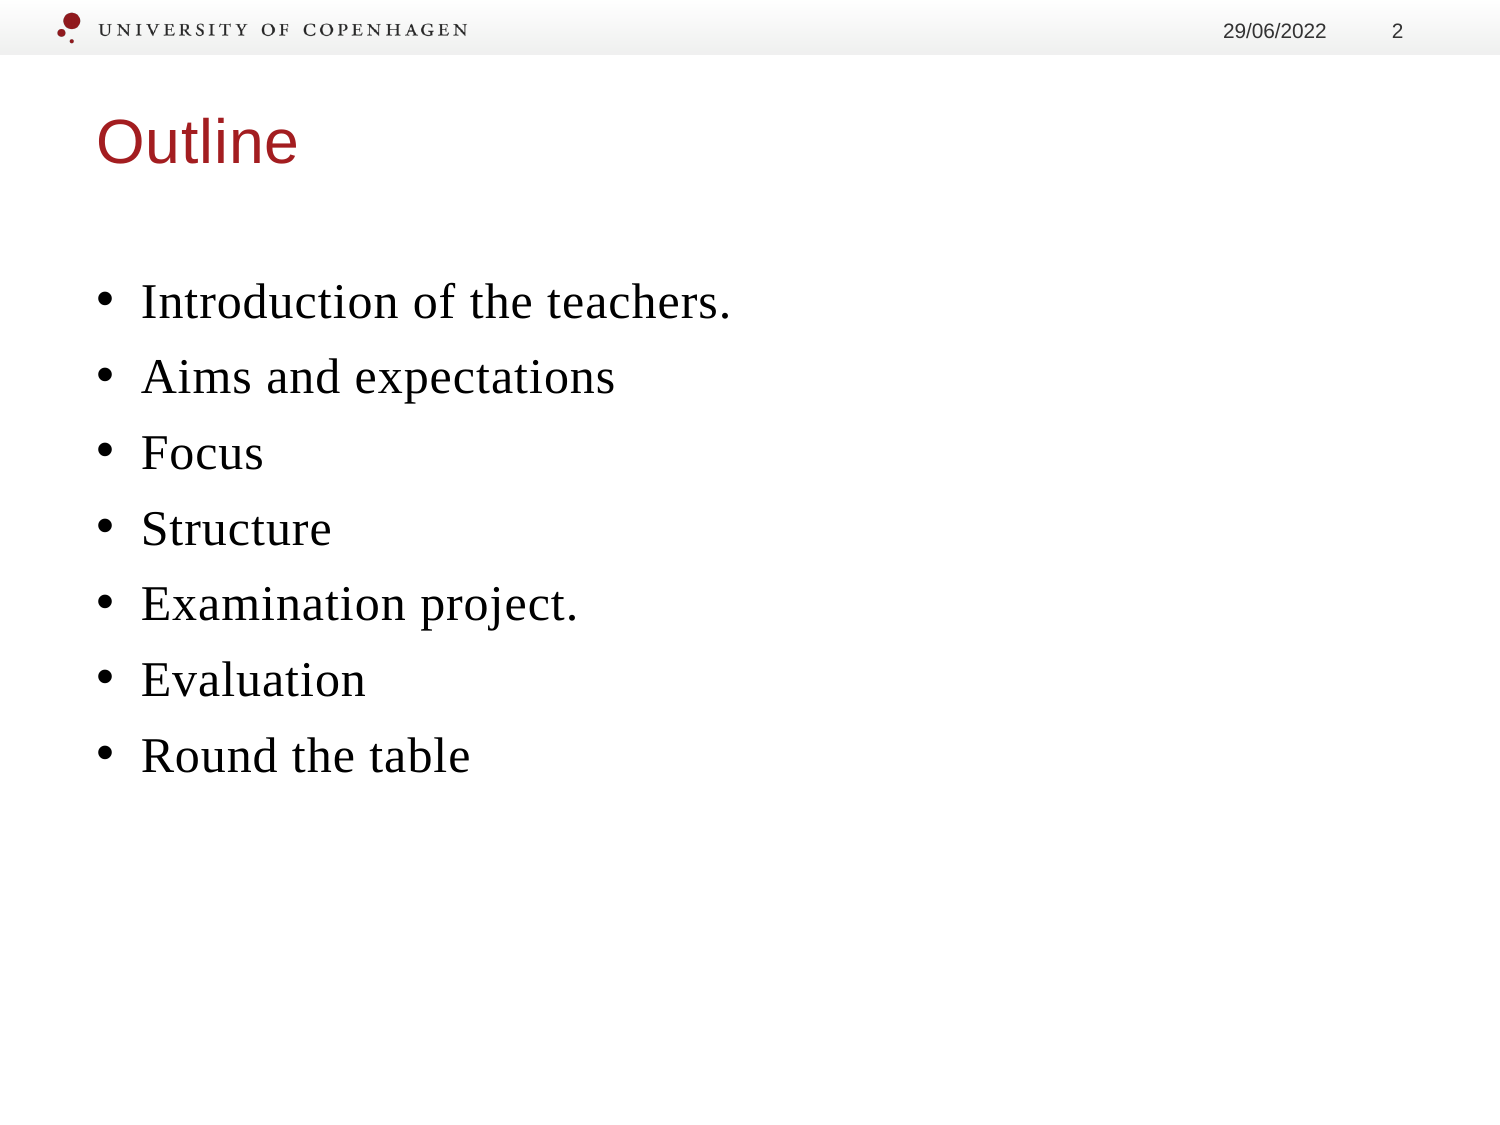

29/06/2022
2
# Outline
Introduction of the teachers.
Aims and expectations
Focus
Structure
Examination project.
Evaluation
Round the table